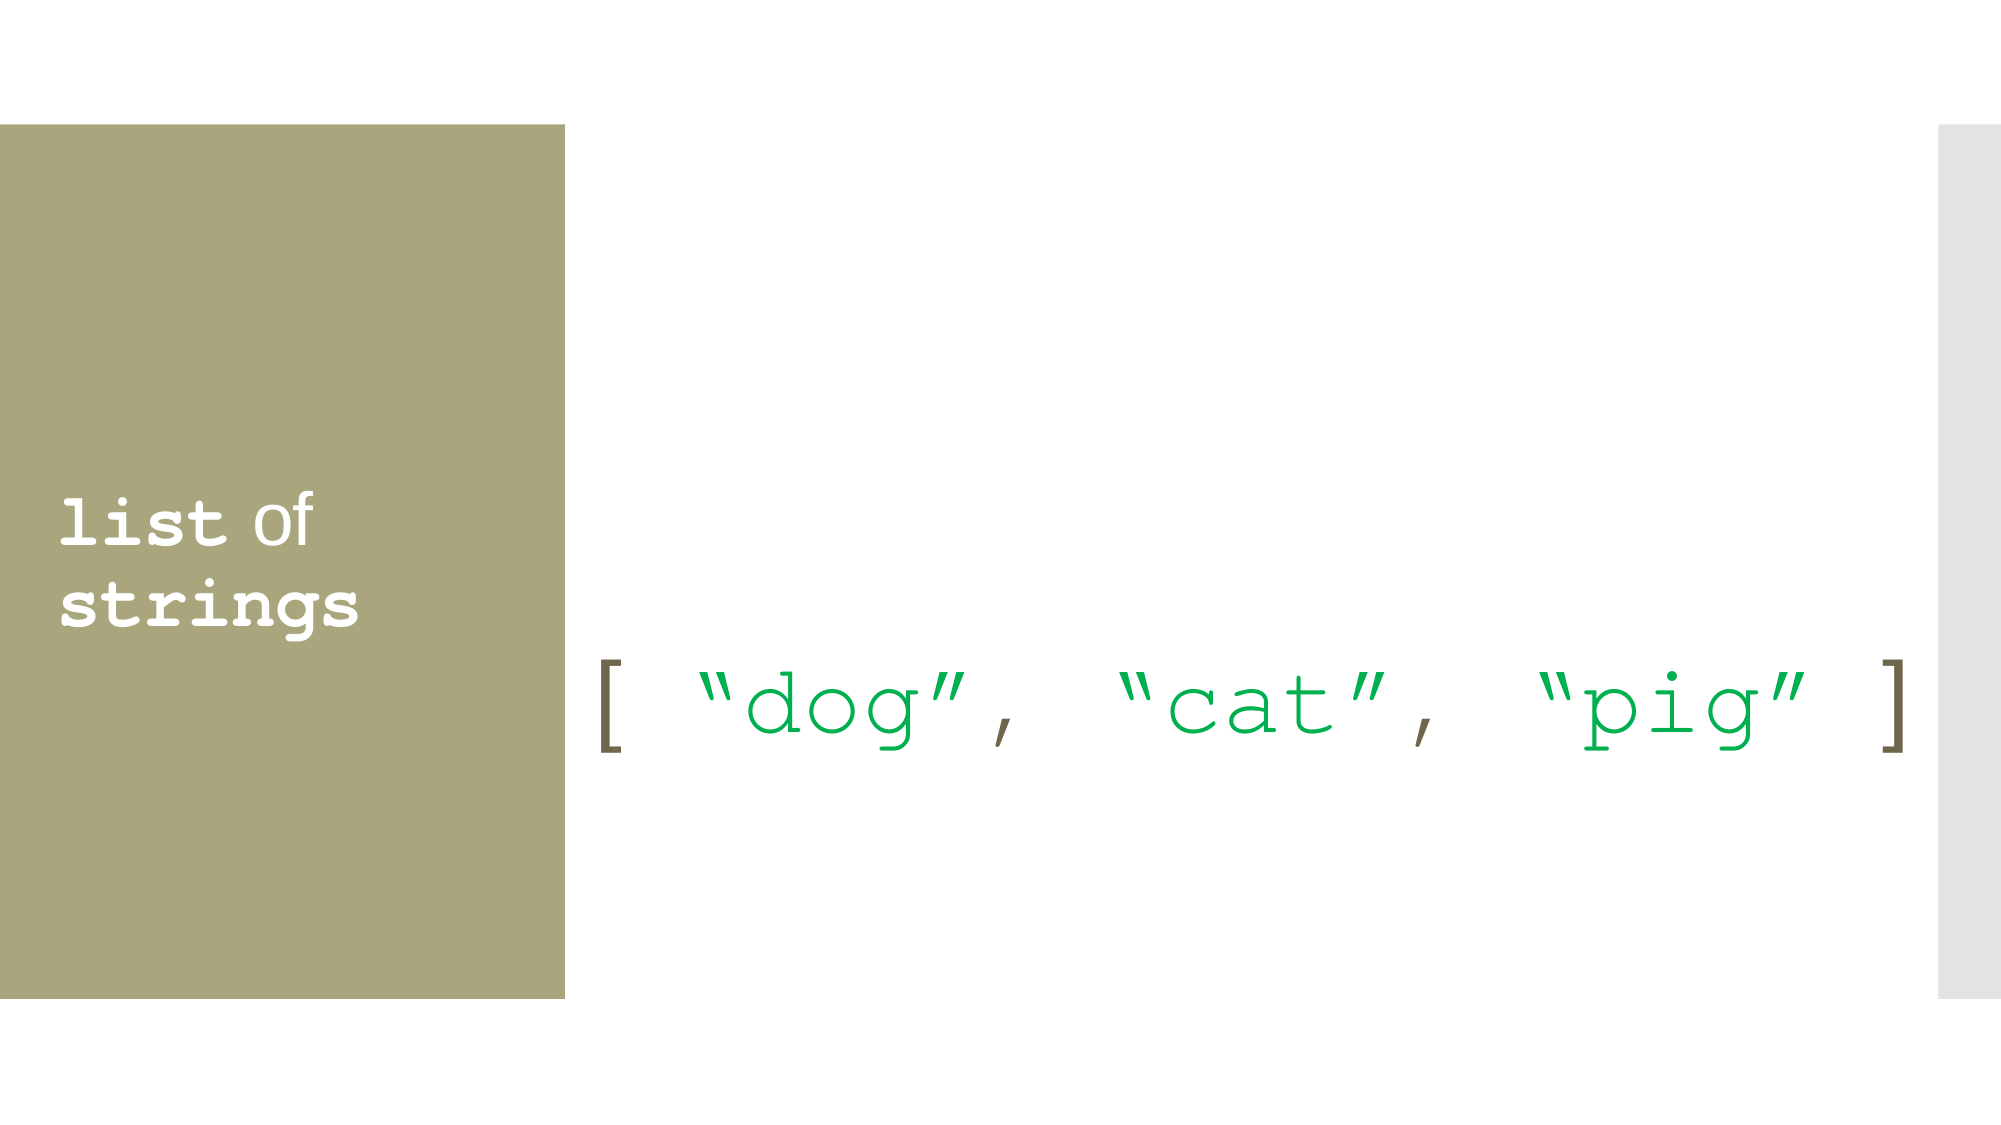

[ “dog”, “cat”, “pig” ]
# list of strings